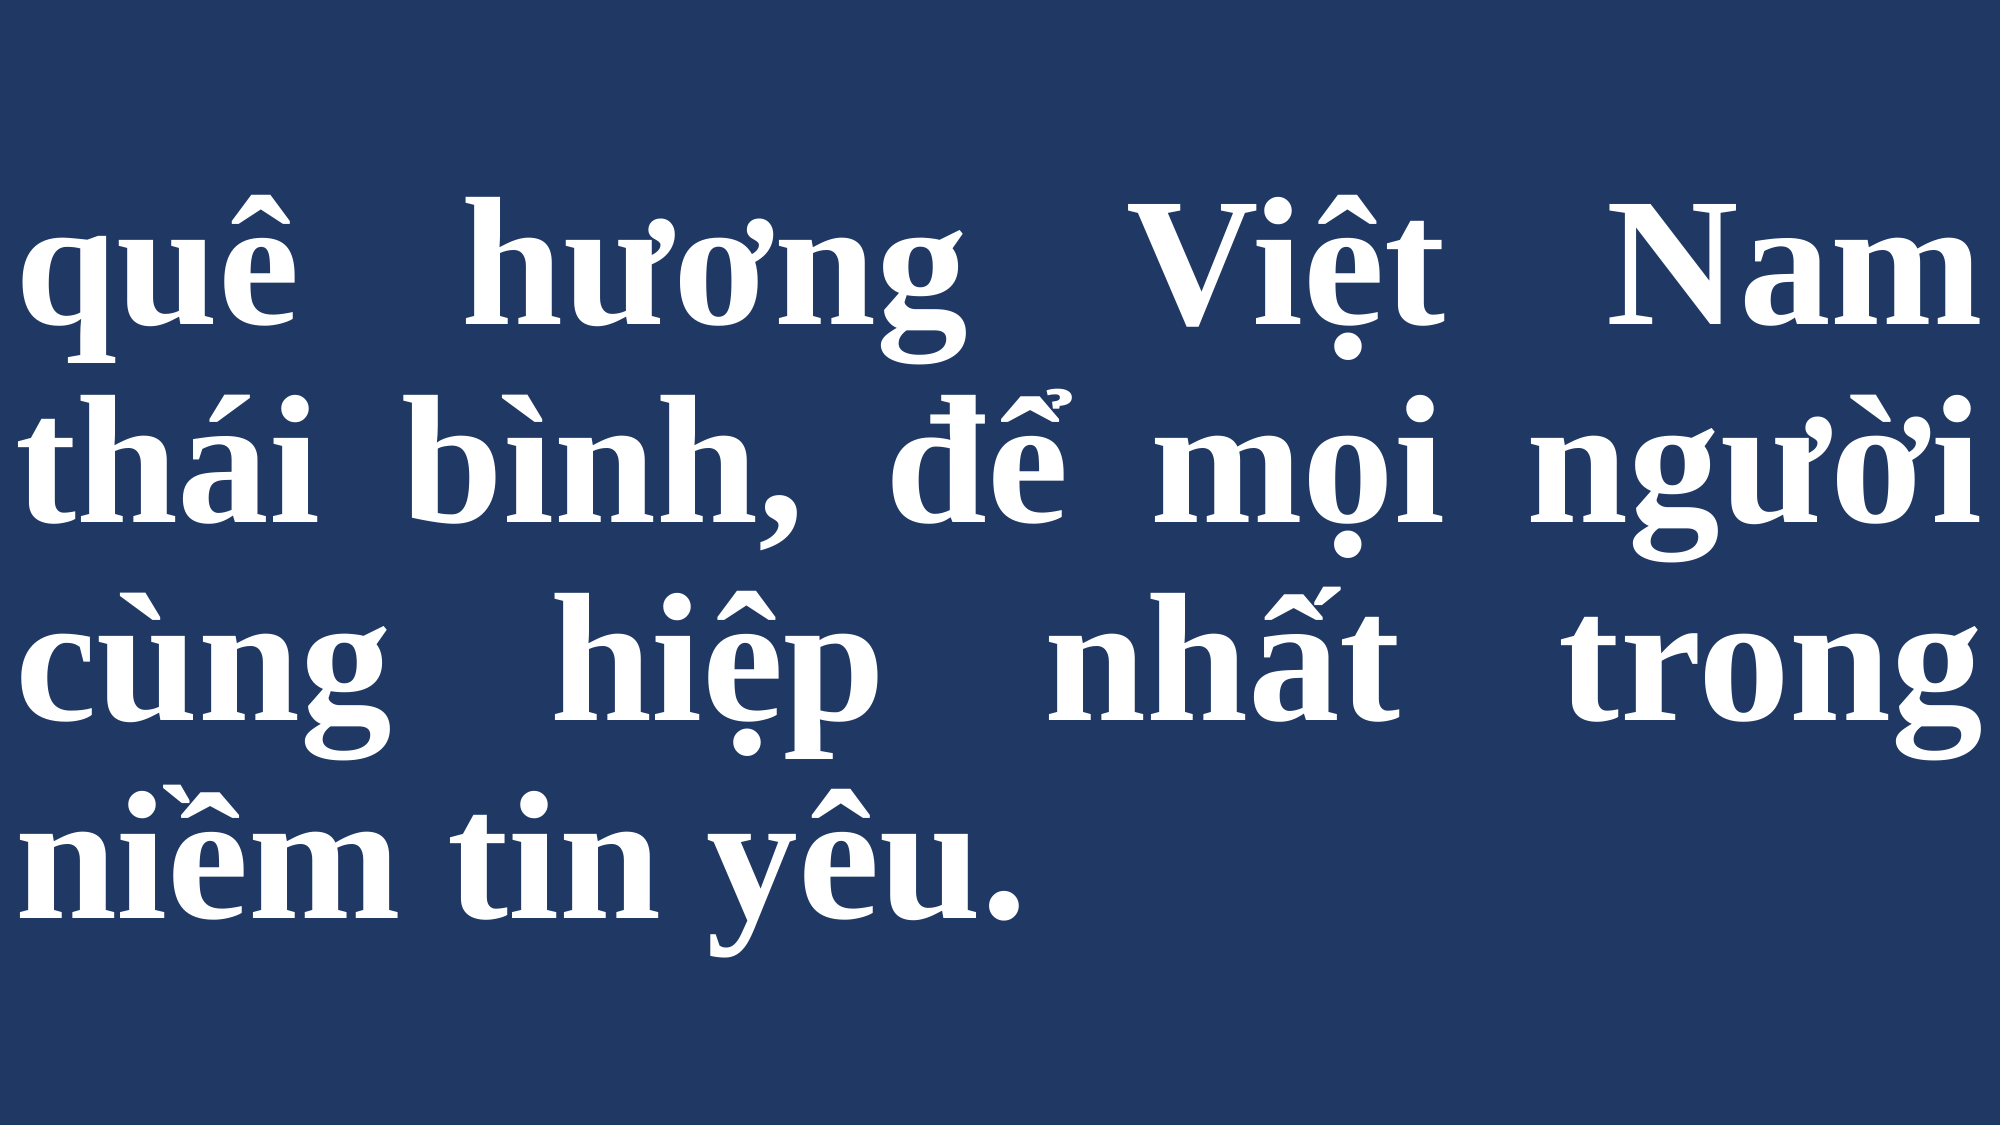

# quê hương Việt Nam thái bình, để mọi người cùng hiệp nhất trong niềm tin yêu.